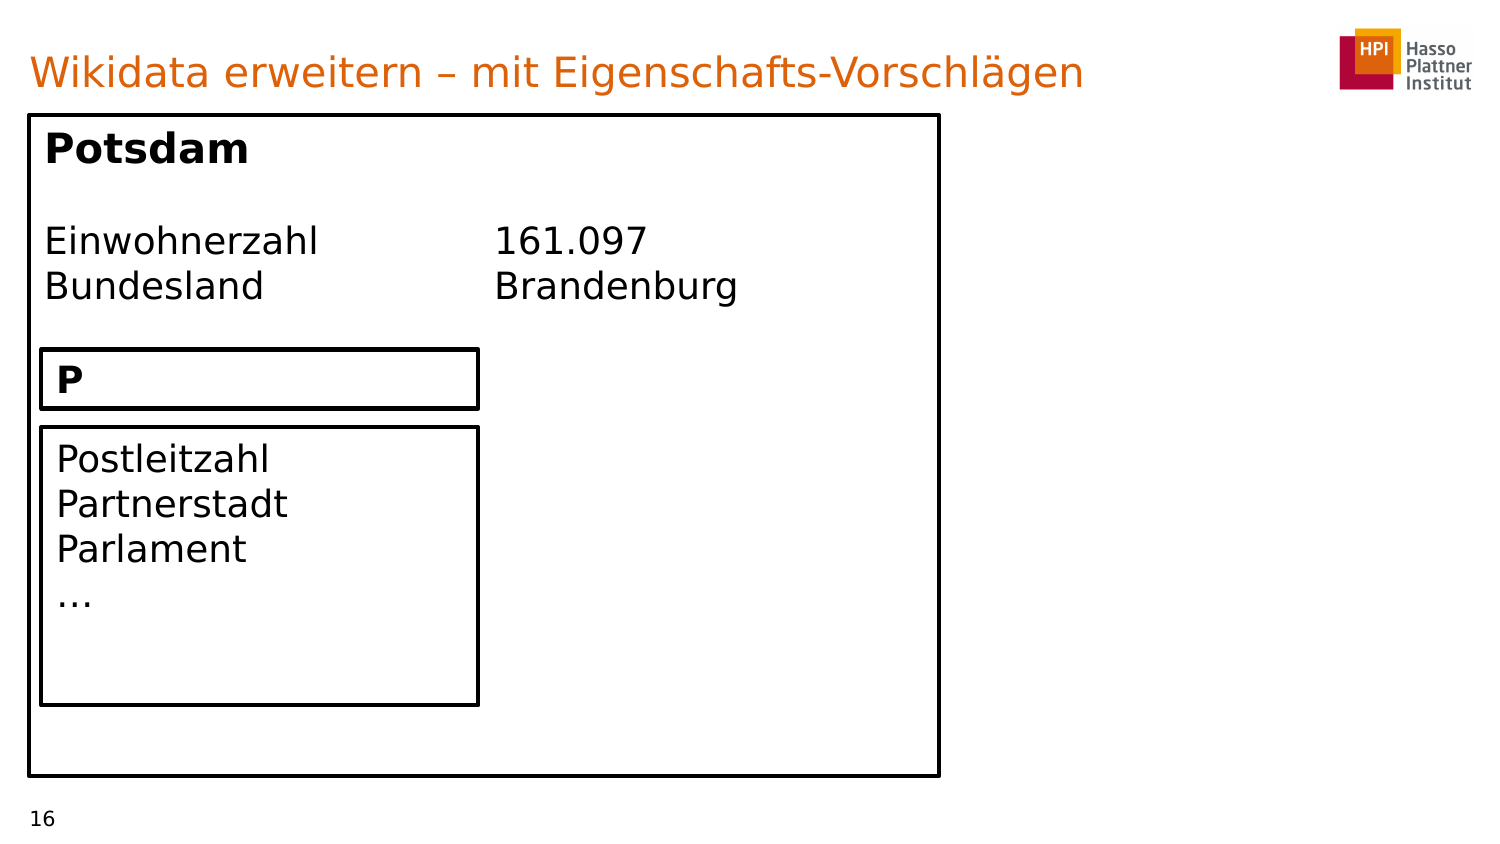

# Wikidata erweitern – mit Eigenschafts-Vorschlägen
Potsdam

Einwohnerzahl		161.097
Bundesland		Brandenburg

P
Postleitzahl
Partnerstadt
Parlament
…
16